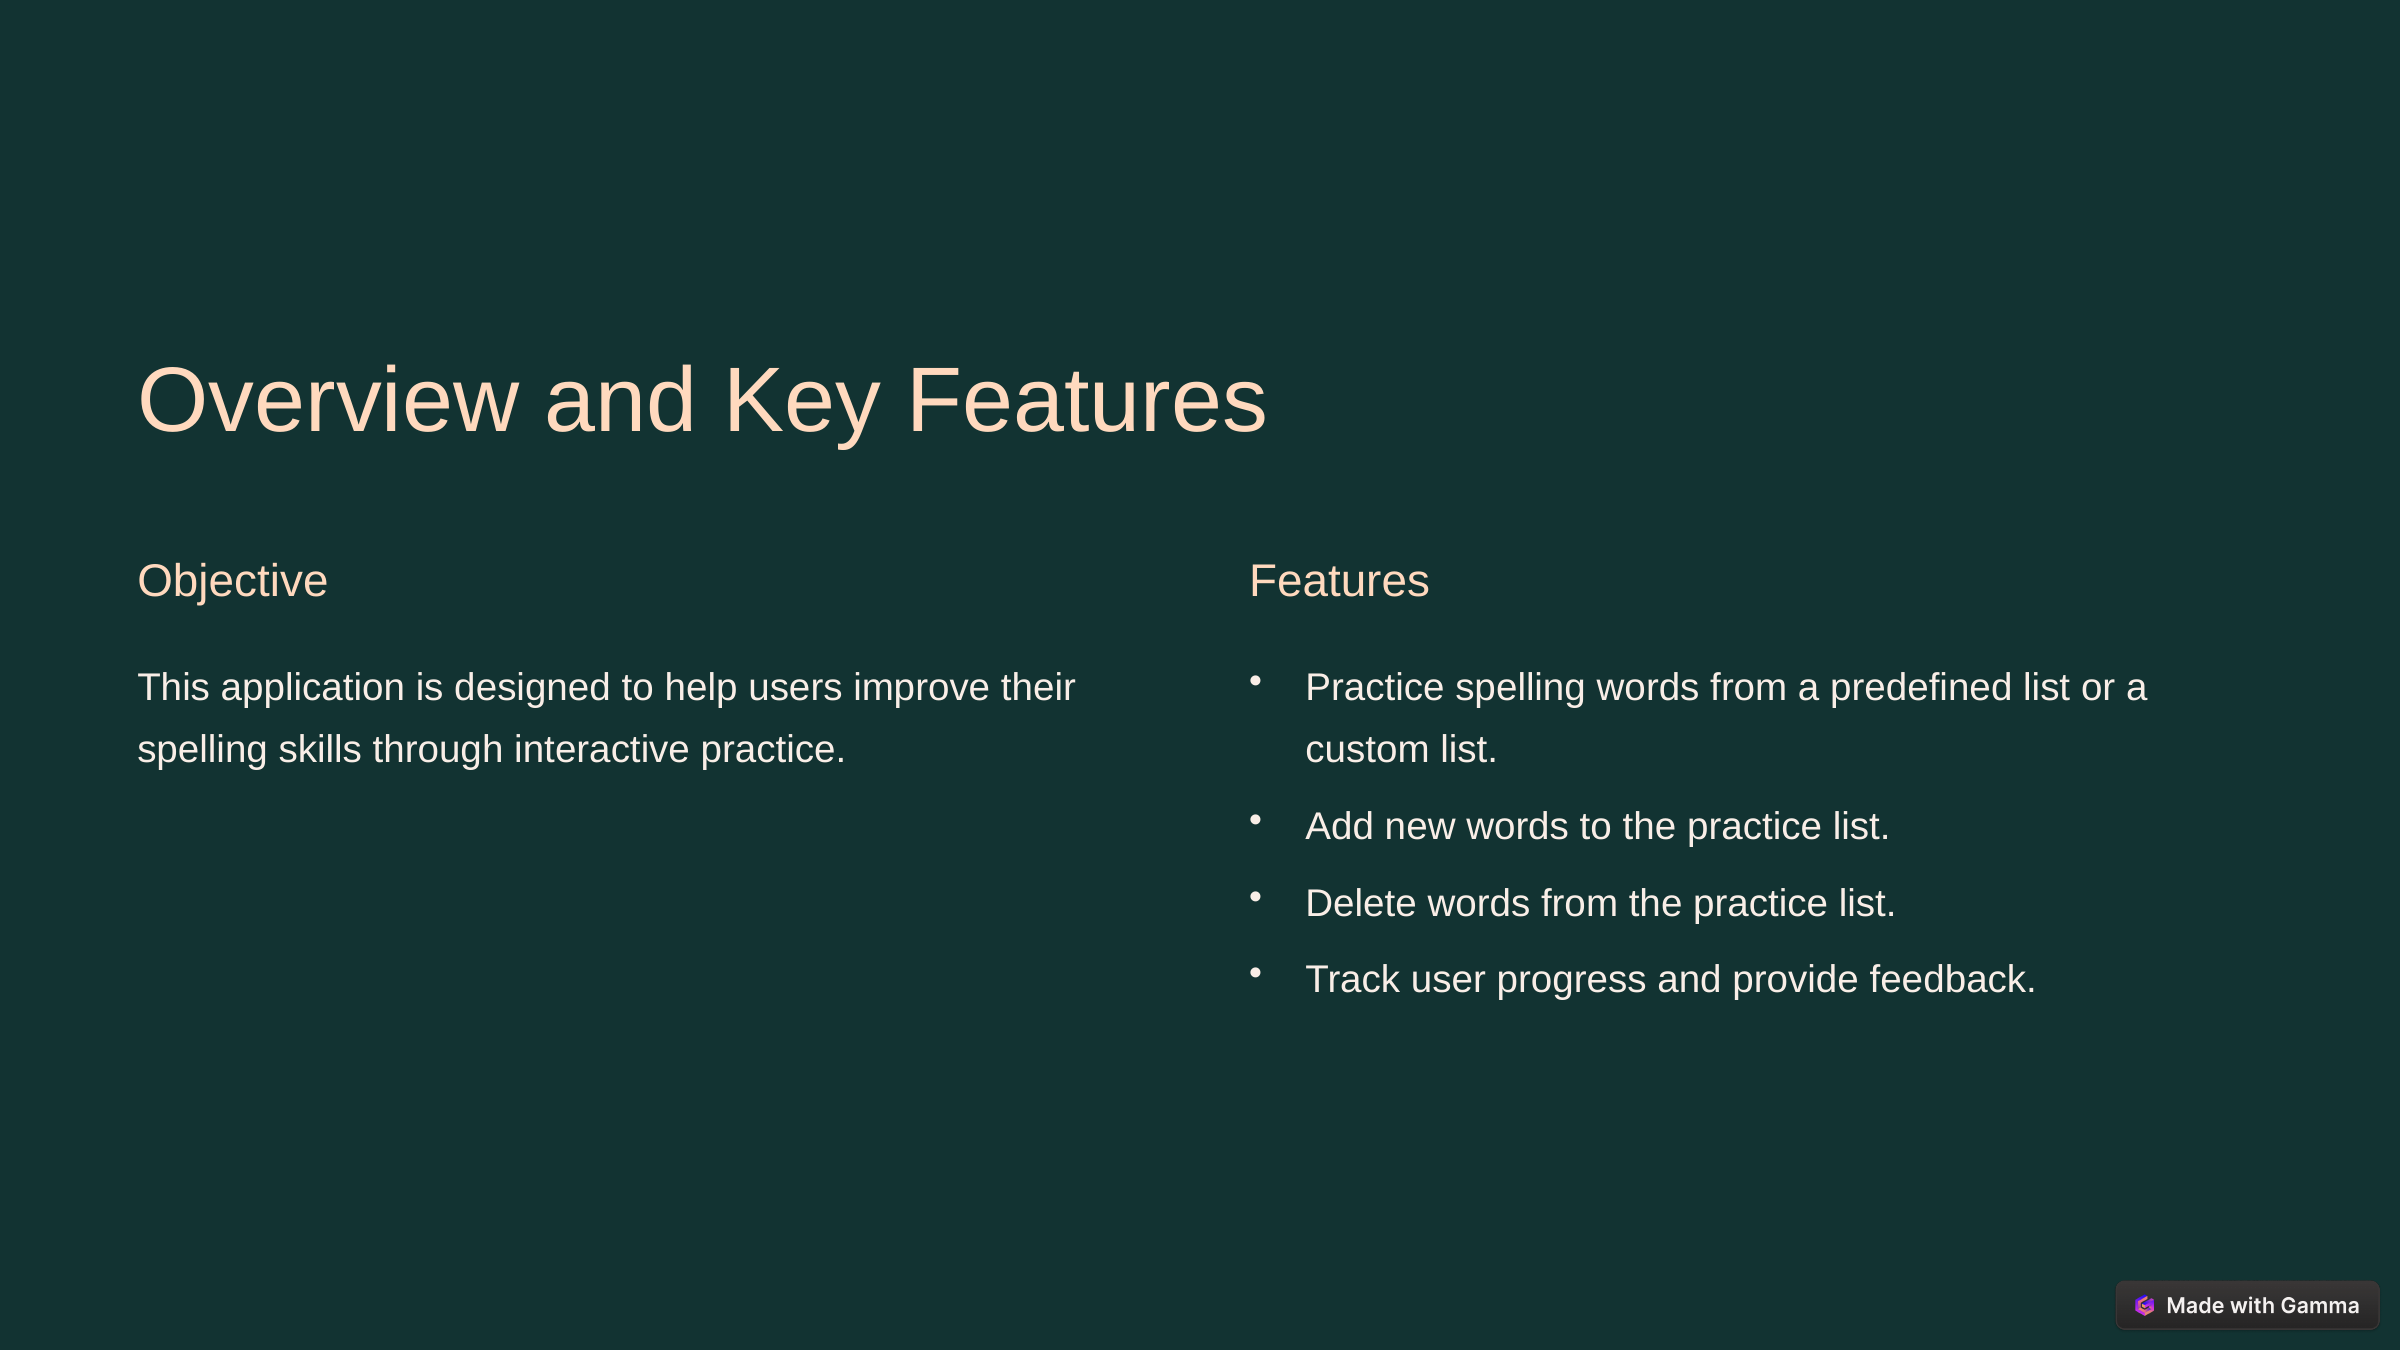

Overview and Key Features
Objective
Features
This application is designed to help users improve their spelling skills through interactive practice.
Practice spelling words from a predefined list or a custom list.
Add new words to the practice list.
Delete words from the practice list.
Track user progress and provide feedback.